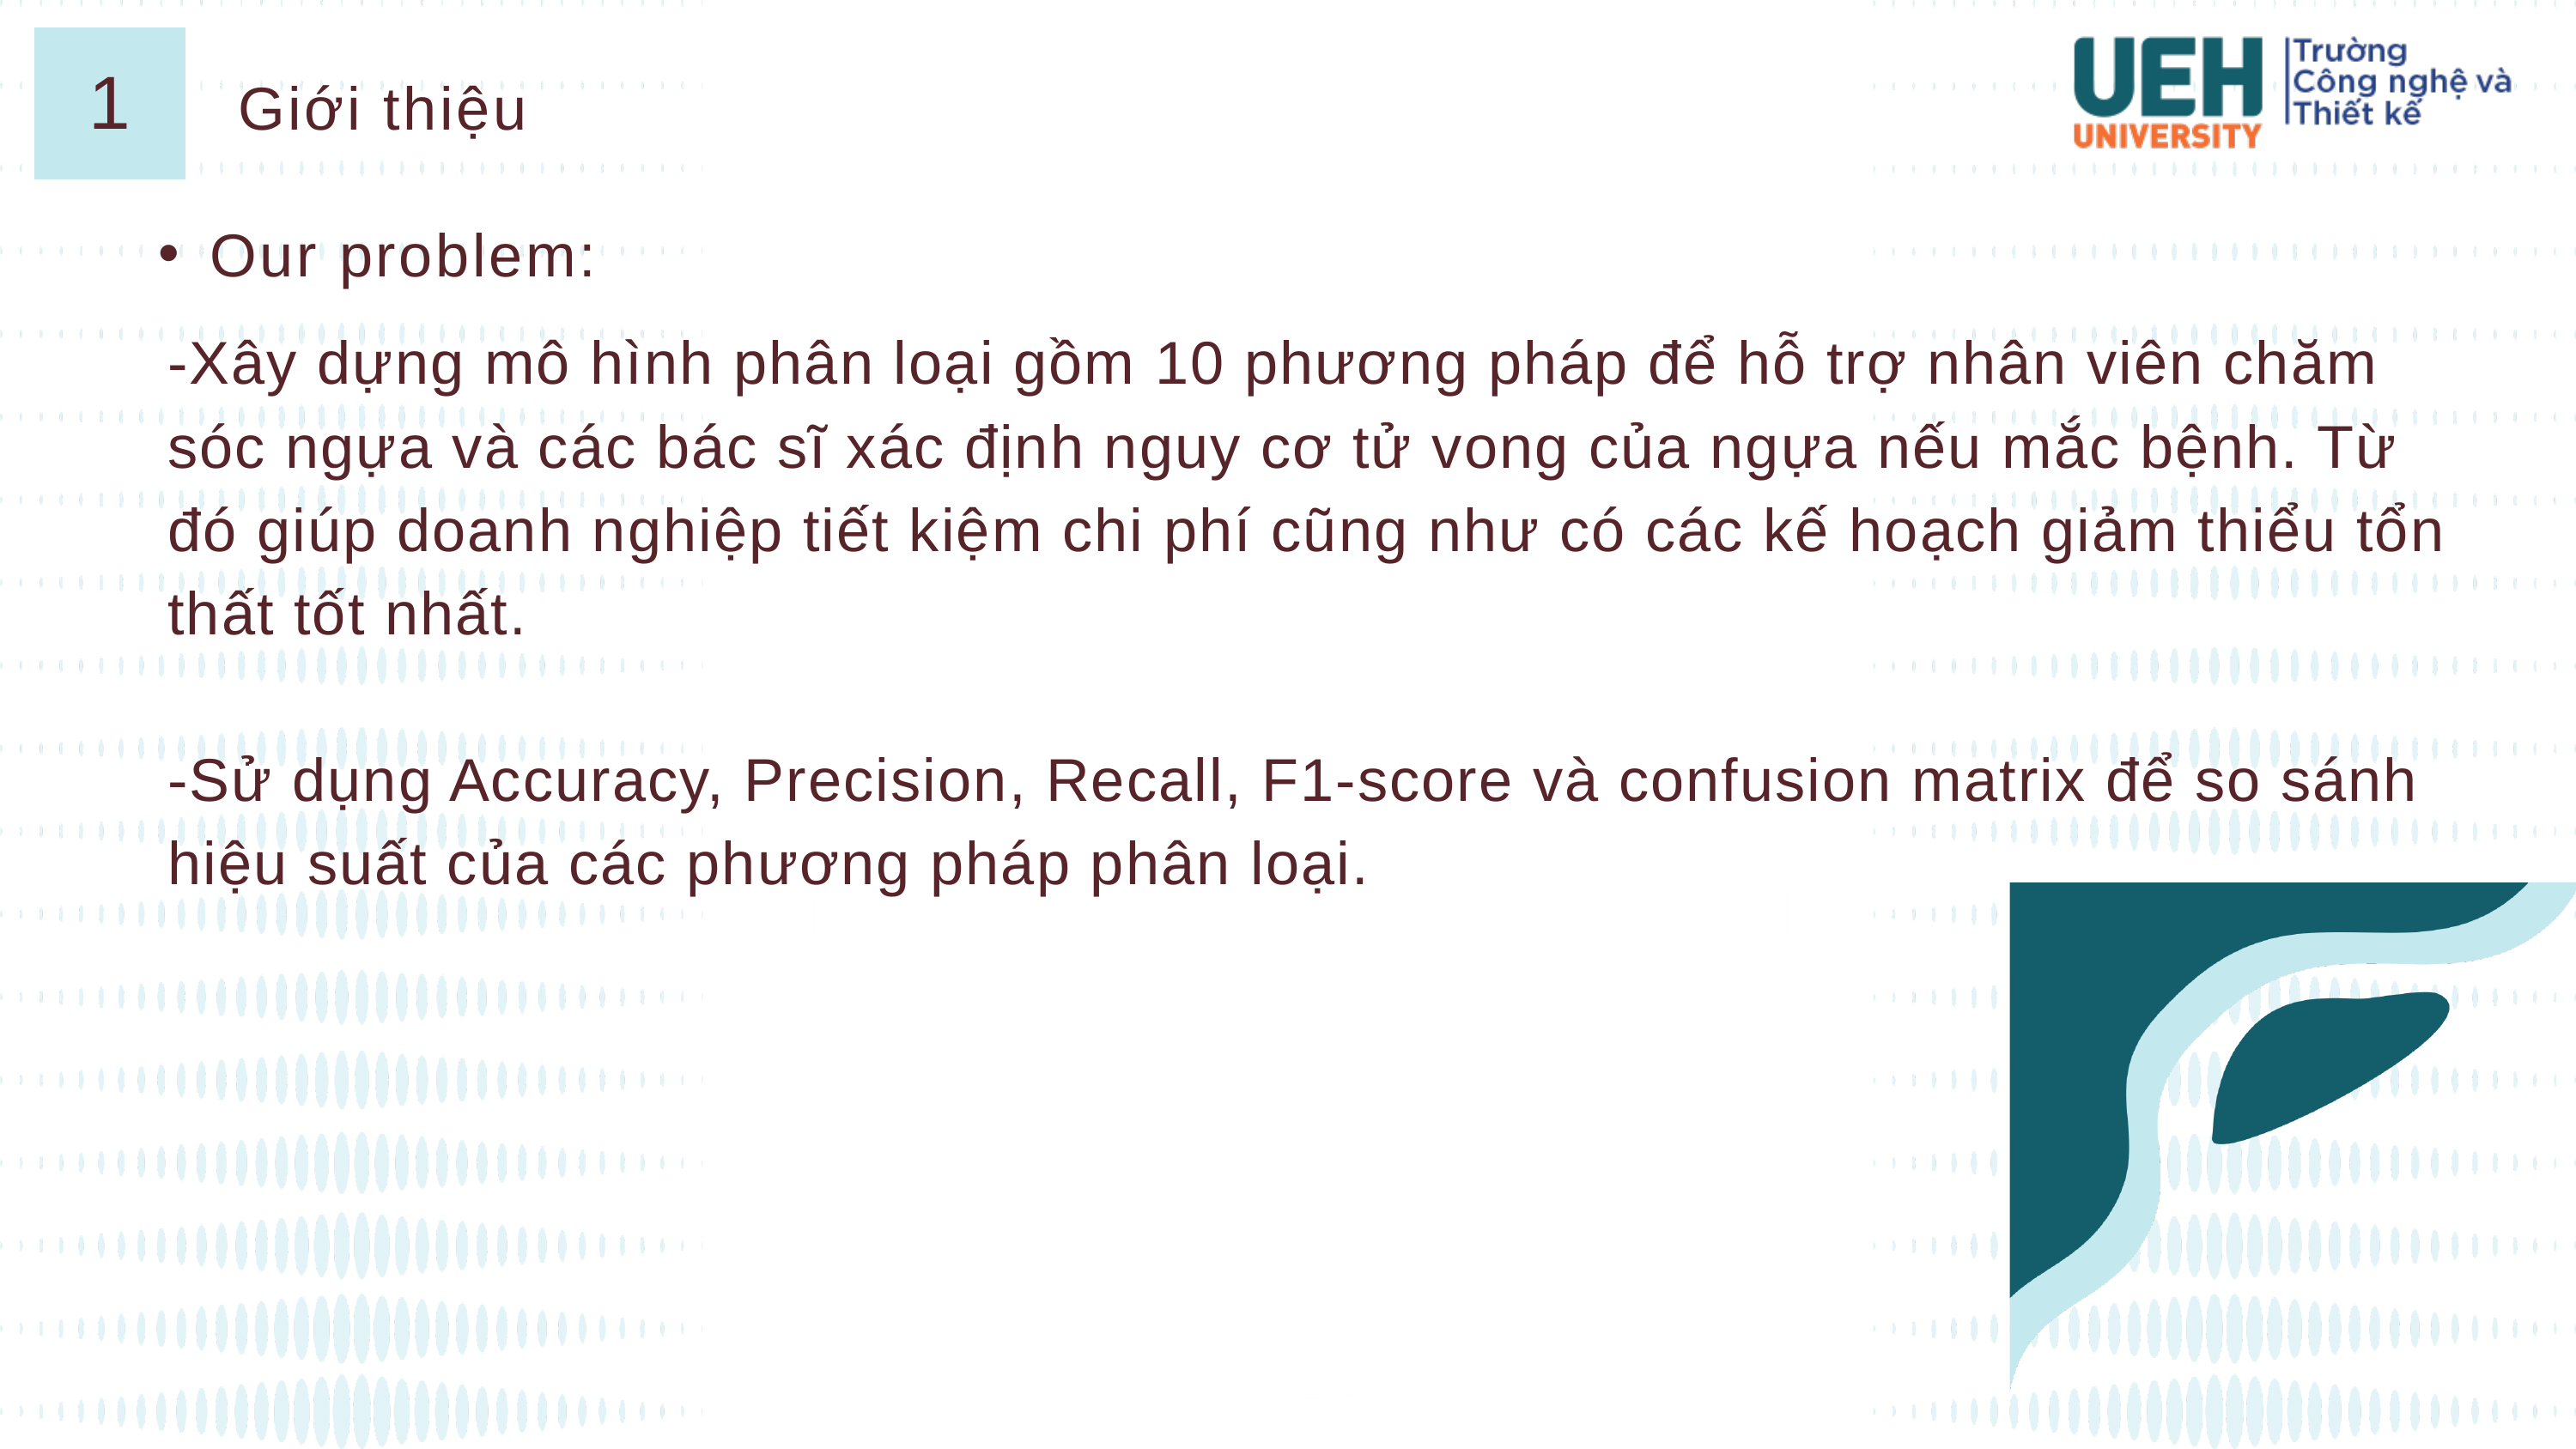

Giới thiệu
1
Our problem:
-Xây dựng mô hình phân loại gồm 10 phương pháp để hỗ trợ nhân viên chăm sóc ngựa và các bác sĩ xác định nguy cơ tử vong của ngựa nếu mắc bệnh. Từ đó giúp doanh nghiệp tiết kiệm chi phí cũng như có các kế hoạch giảm thiểu tổn thất tốt nhất.

-Sử dụng Accuracy, Precision, Recall, F1-score và confusion matrix để so sánh hiệu suất của các phương pháp phân loại.